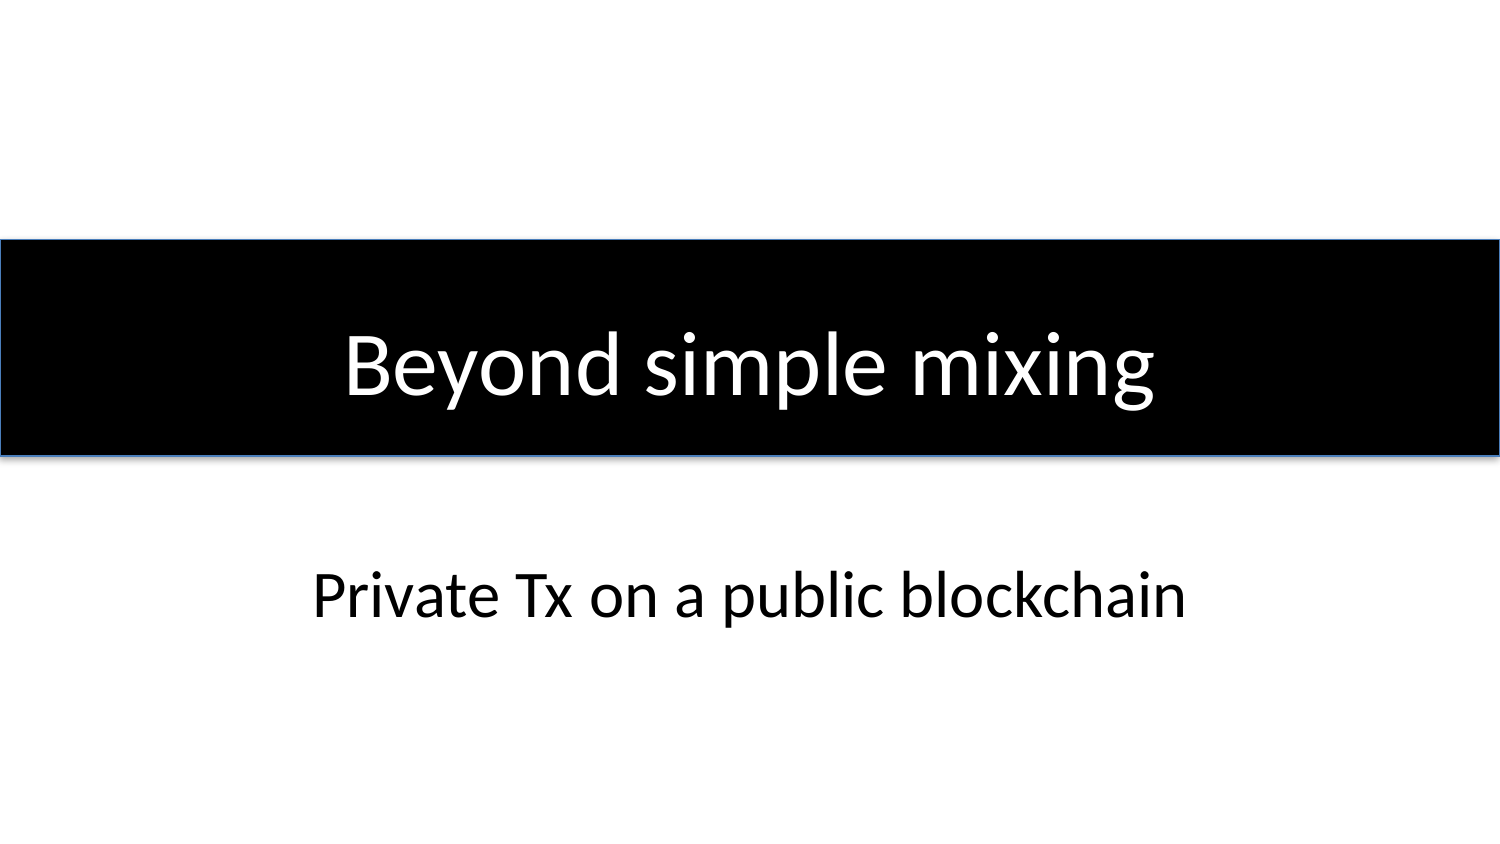

# Beyond simple mixing
Private Tx on a public blockchain